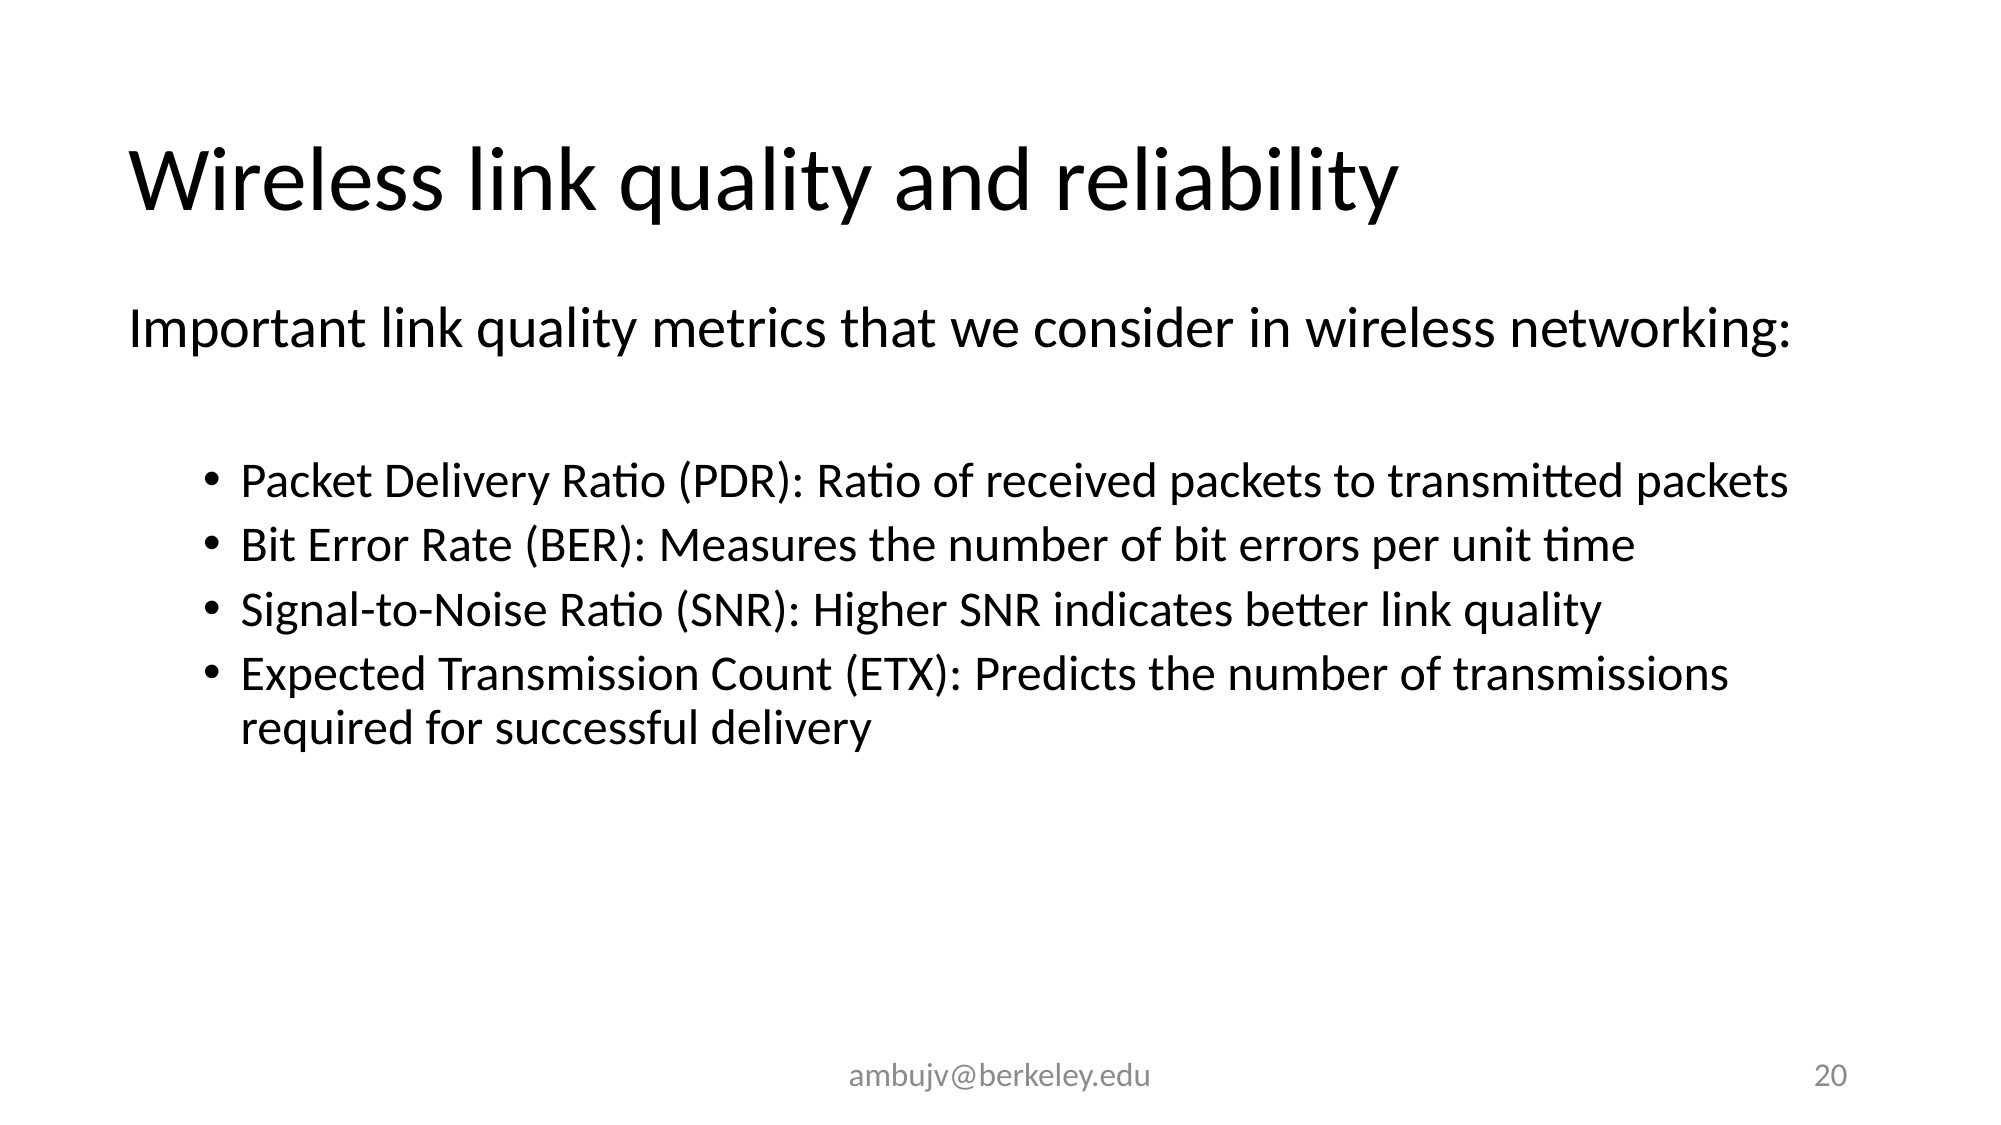

# Wireless link quality and reliability
Important link quality metrics that we consider in wireless networking:

Packet Delivery Ratio (PDR): Ratio of received packets to transmitted packets
Bit Error Rate (BER): Measures the number of bit errors per unit time
Signal-to-Noise Ratio (SNR): Higher SNR indicates better link quality
Expected Transmission Count (ETX): Predicts the number of transmissions required for successful delivery

ambujv@berkeley.edu
20